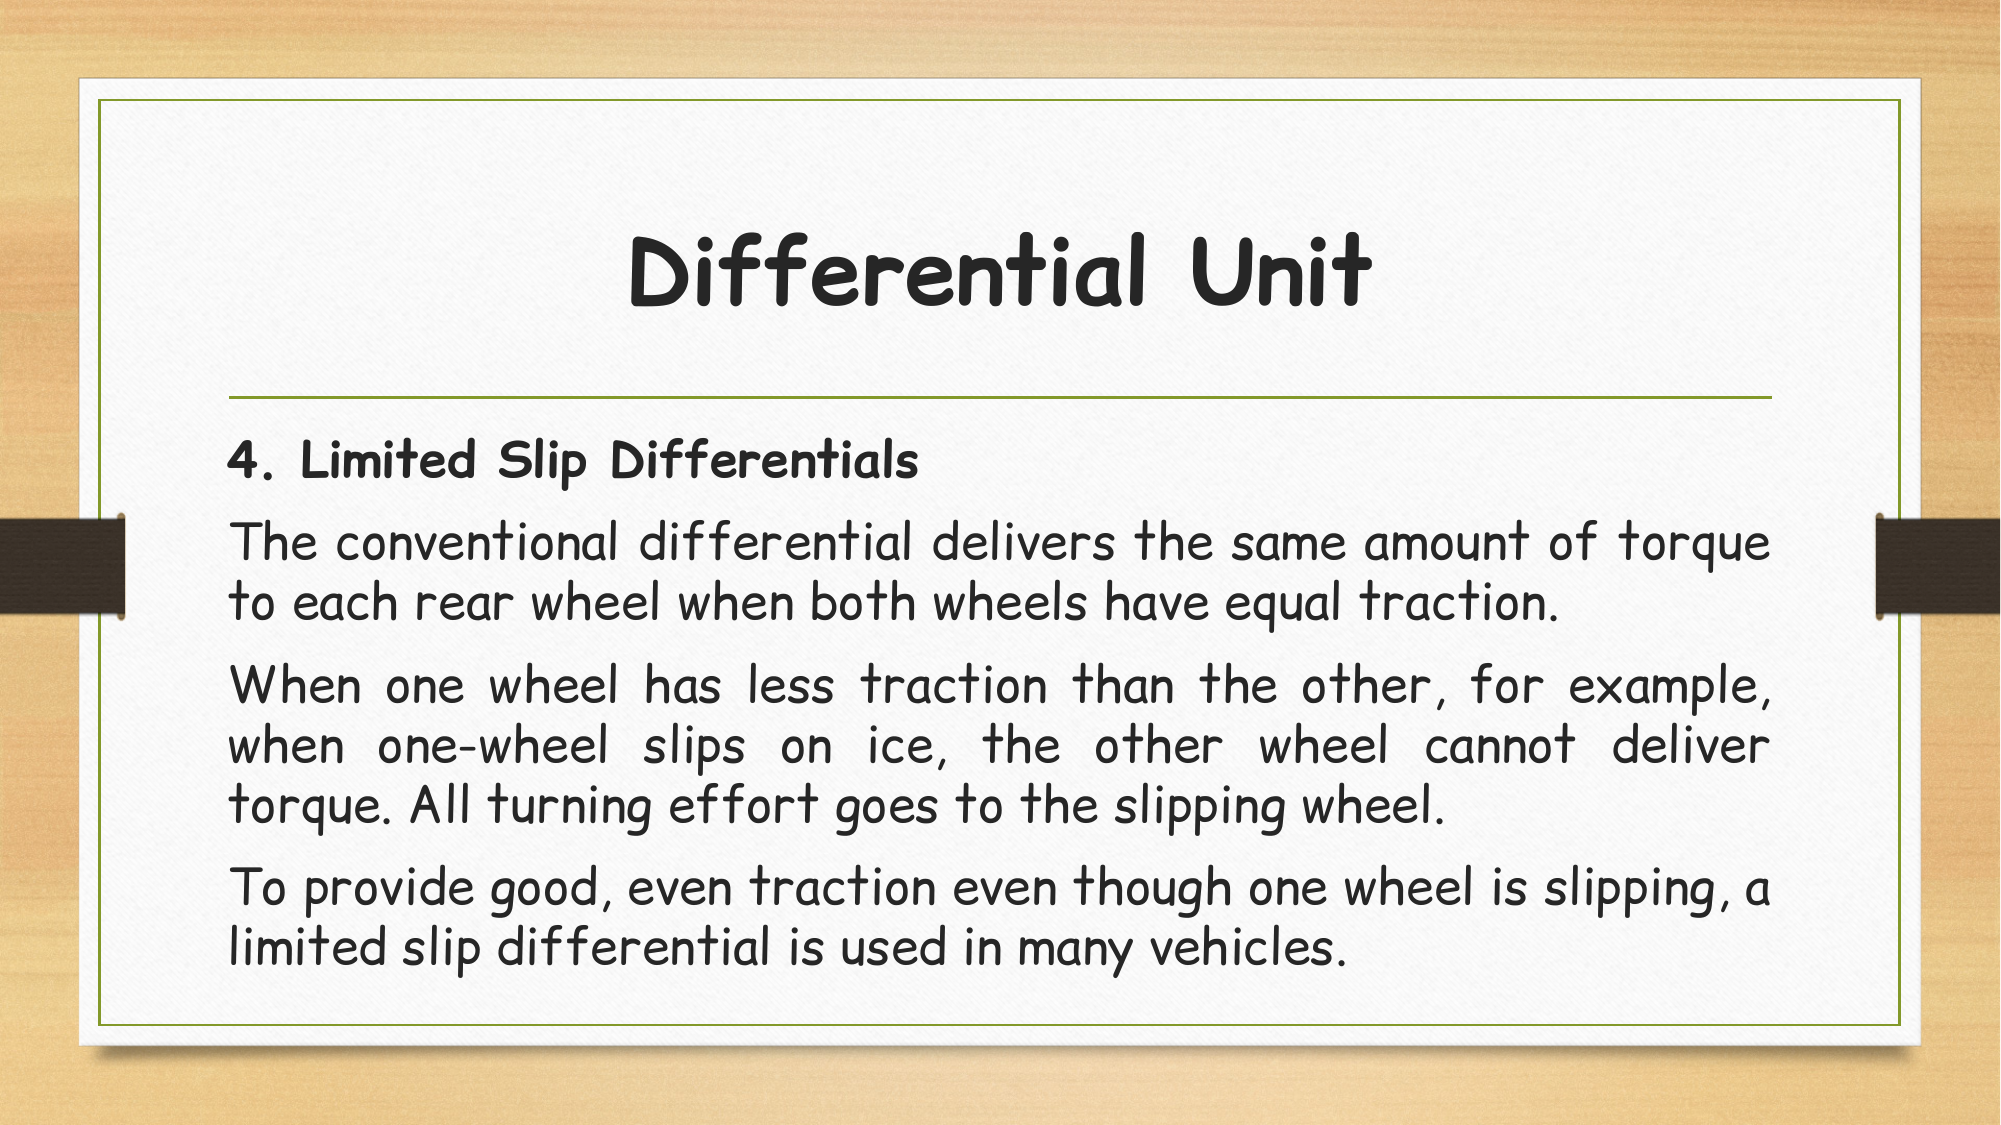

# Differential Unit
4. Limited Slip Differentials
The conventional differential delivers the same amount of torque to each rear wheel when both wheels have equal traction.
When one wheel has less traction than the other, for example, when one-wheel slips on ice, the other wheel cannot deliver torque. All turning effort goes to the slipping wheel.
To provide good, even traction even though one wheel is slipping, a limited slip differential is used in many vehicles.